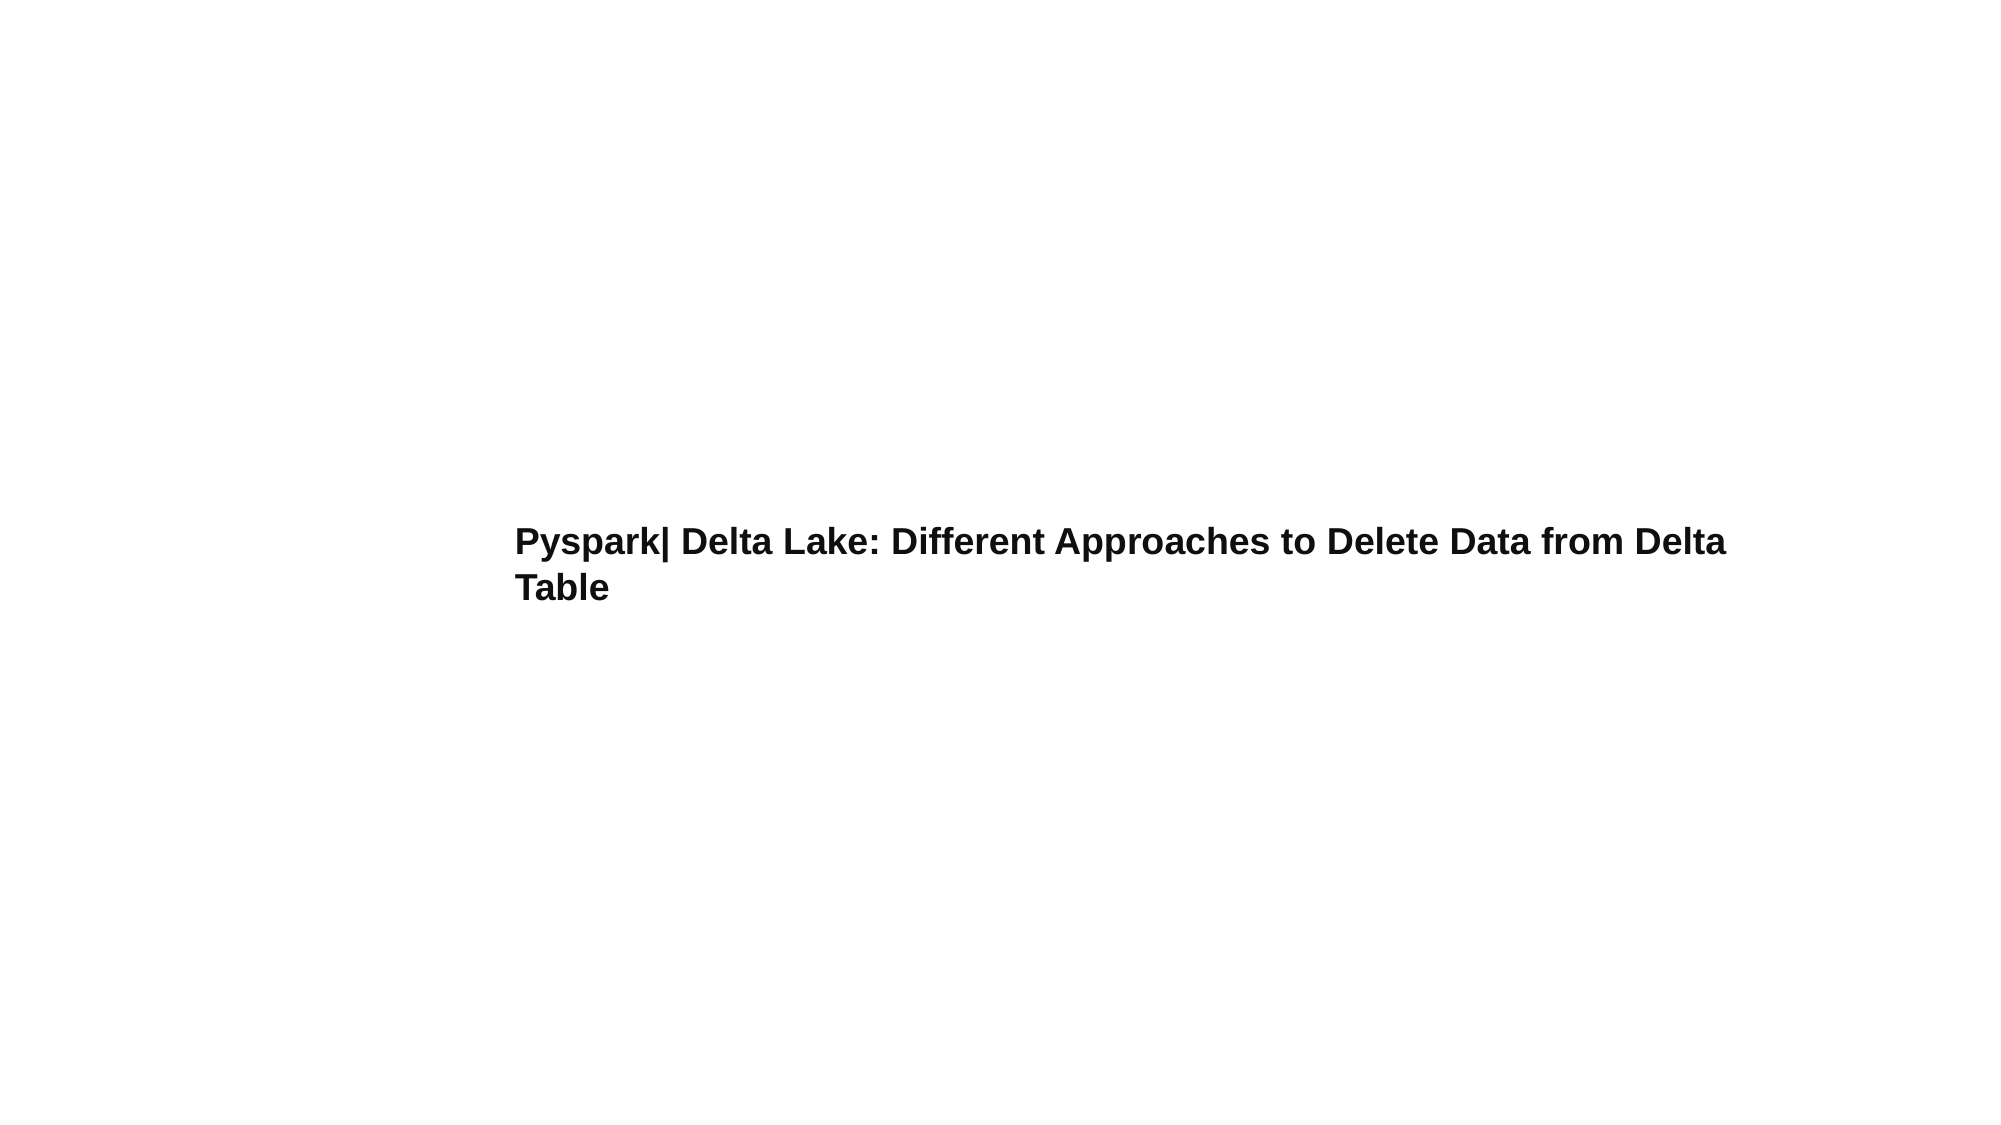

Pyspark| Delta Lake: Different Approaches to Delete Data from Delta Table